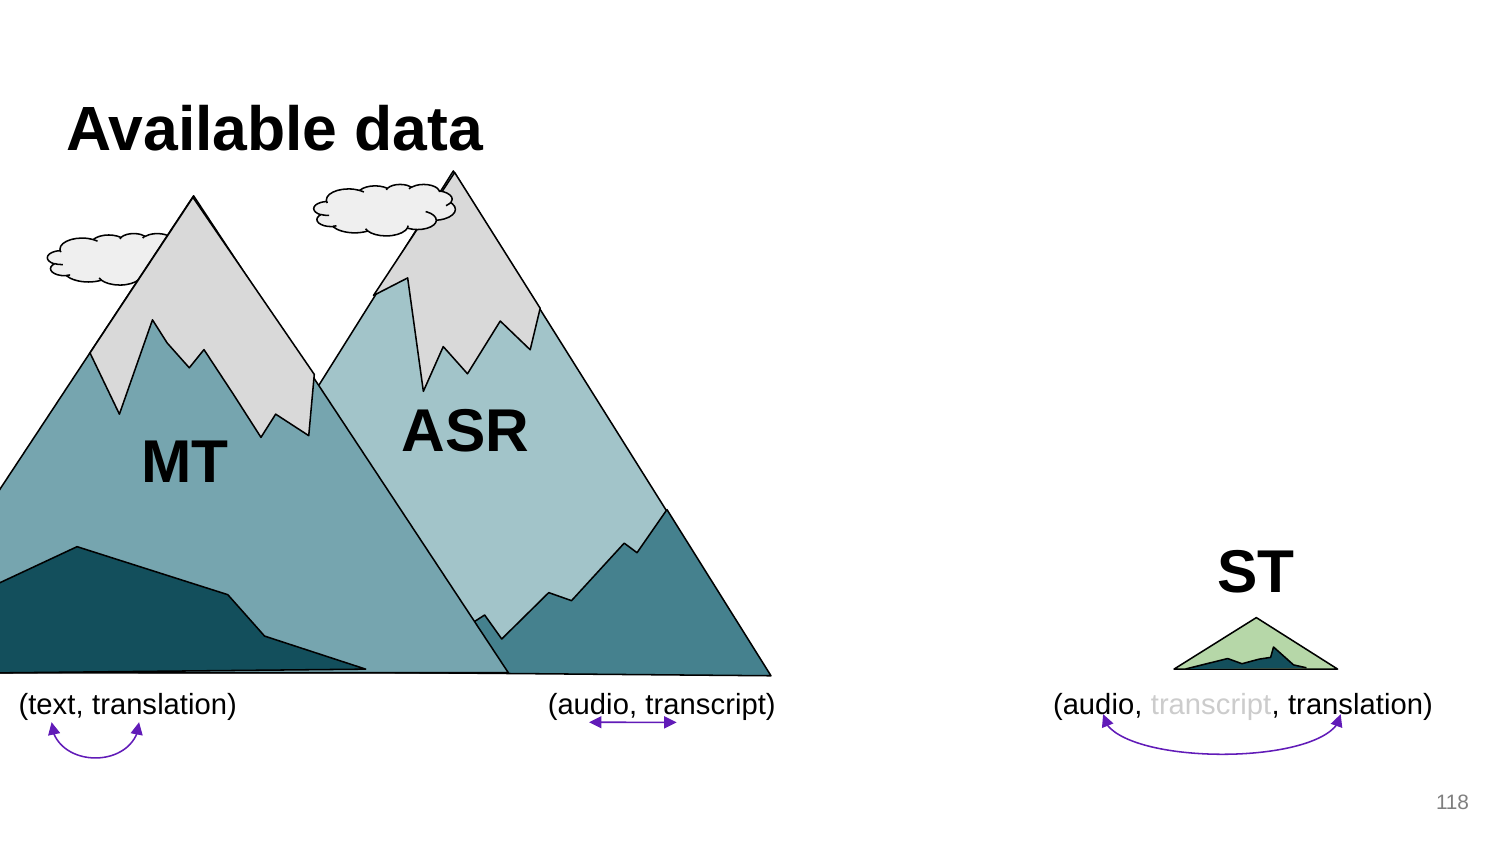

# Available data

ASR

MT

ST

(audio, transcript, translation)
(text, translation)
(audio, transcript)

118